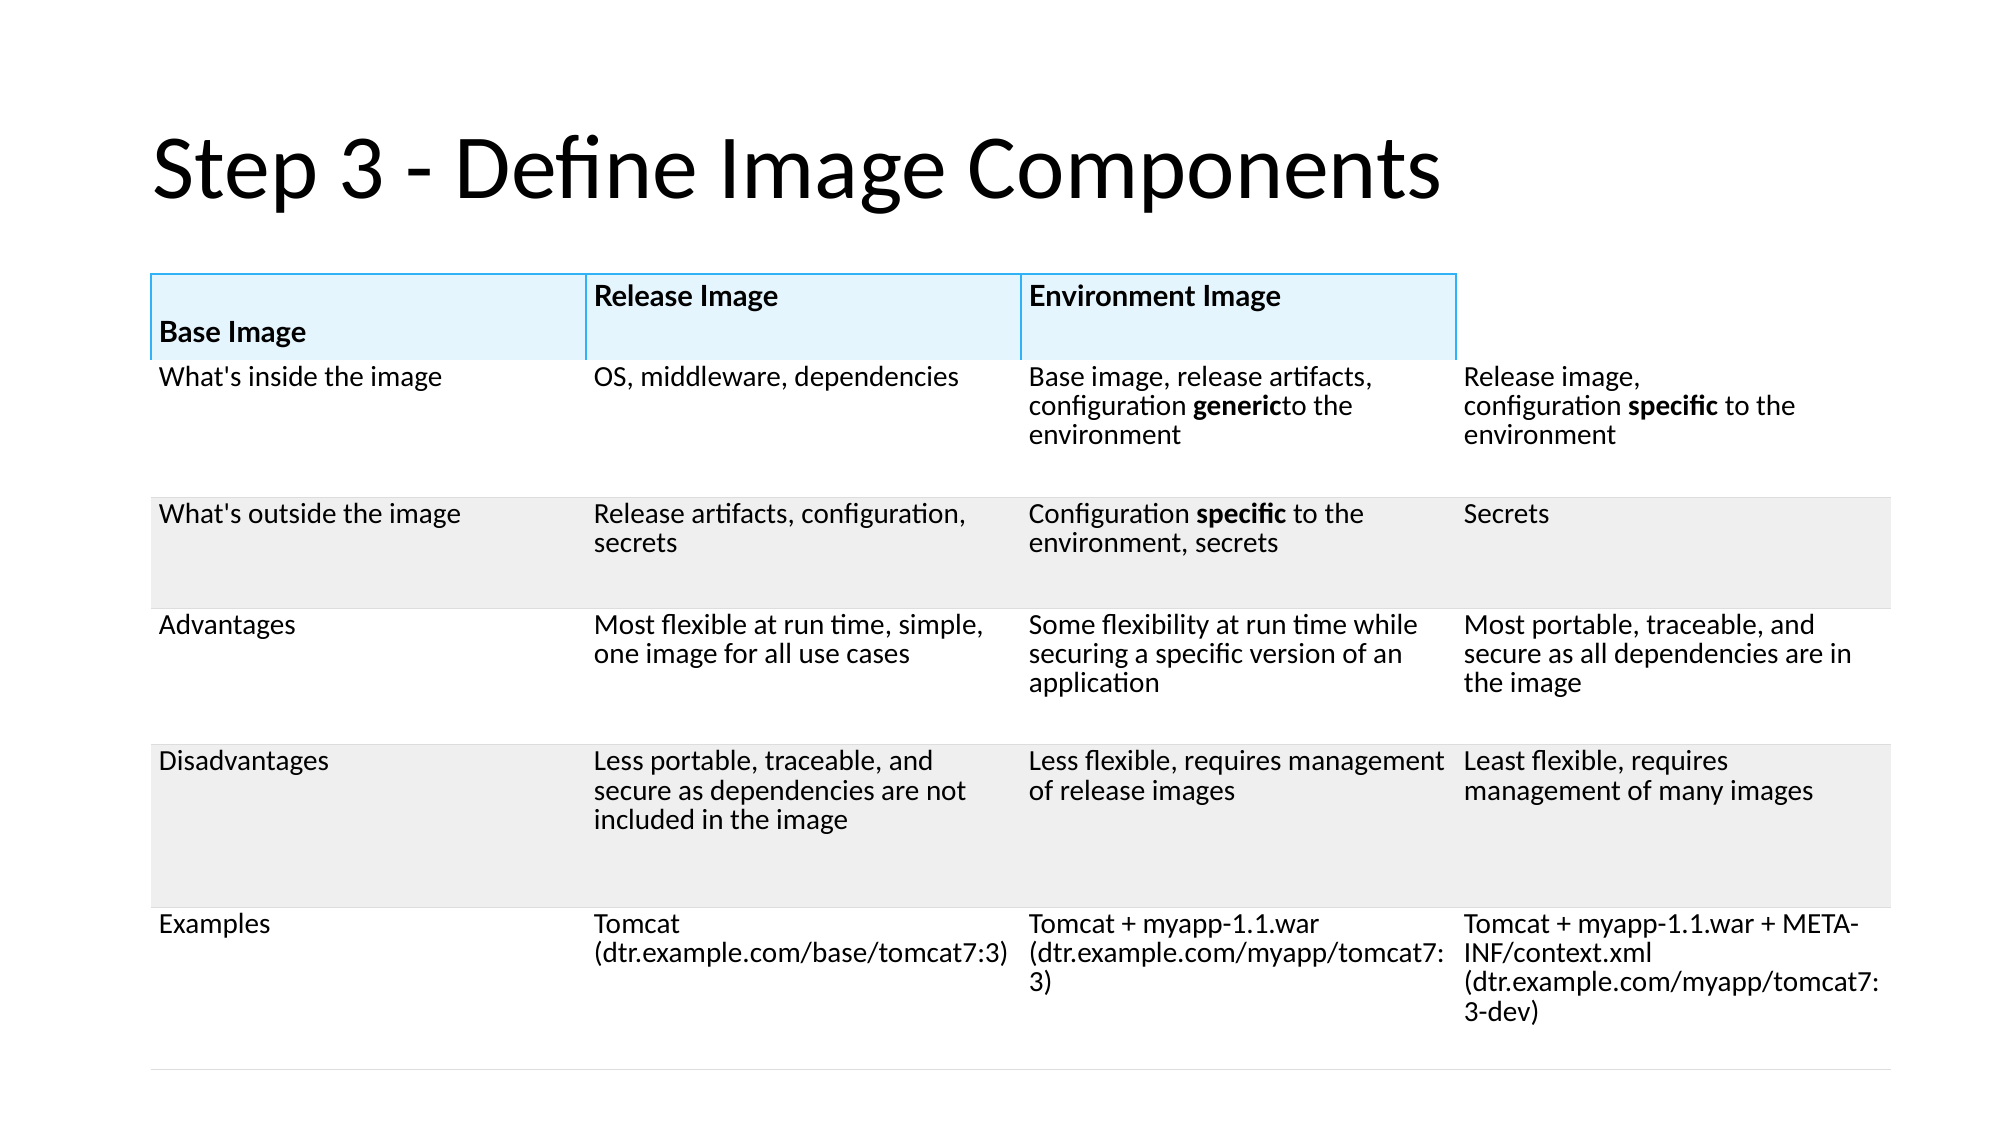

# Step 3 - Define Image Components
| Base Image | Release Image | Environment Image |  |
| --- | --- | --- | --- |
| What's inside the image | OS, middleware, dependencies | Base image, release artifacts, configuration genericto the environment | Release image, configuration specific to the environment |
| What's outside the image | Release artifacts, configuration, secrets | Configuration specific to the environment, secrets | Secrets |
| Advantages | Most flexible at run time, simple, one image for all use cases | Some flexibility at run time while securing a specific version of an application | Most portable, traceable, and secure as all dependencies are in the image |
| Disadvantages | Less portable, traceable, and secure as dependencies are not included in the image | Less flexible, requires management of release images | Least flexible, requires management of many images |
| Examples | Tomcat (dtr.example.com/base/tomcat7:3) | Tomcat + myapp-1.1.war (dtr.example.com/myapp/tomcat7:3) | Tomcat + myapp-1.1.war + META-INF/context.xml (dtr.example.com/myapp/tomcat7:3-dev) |